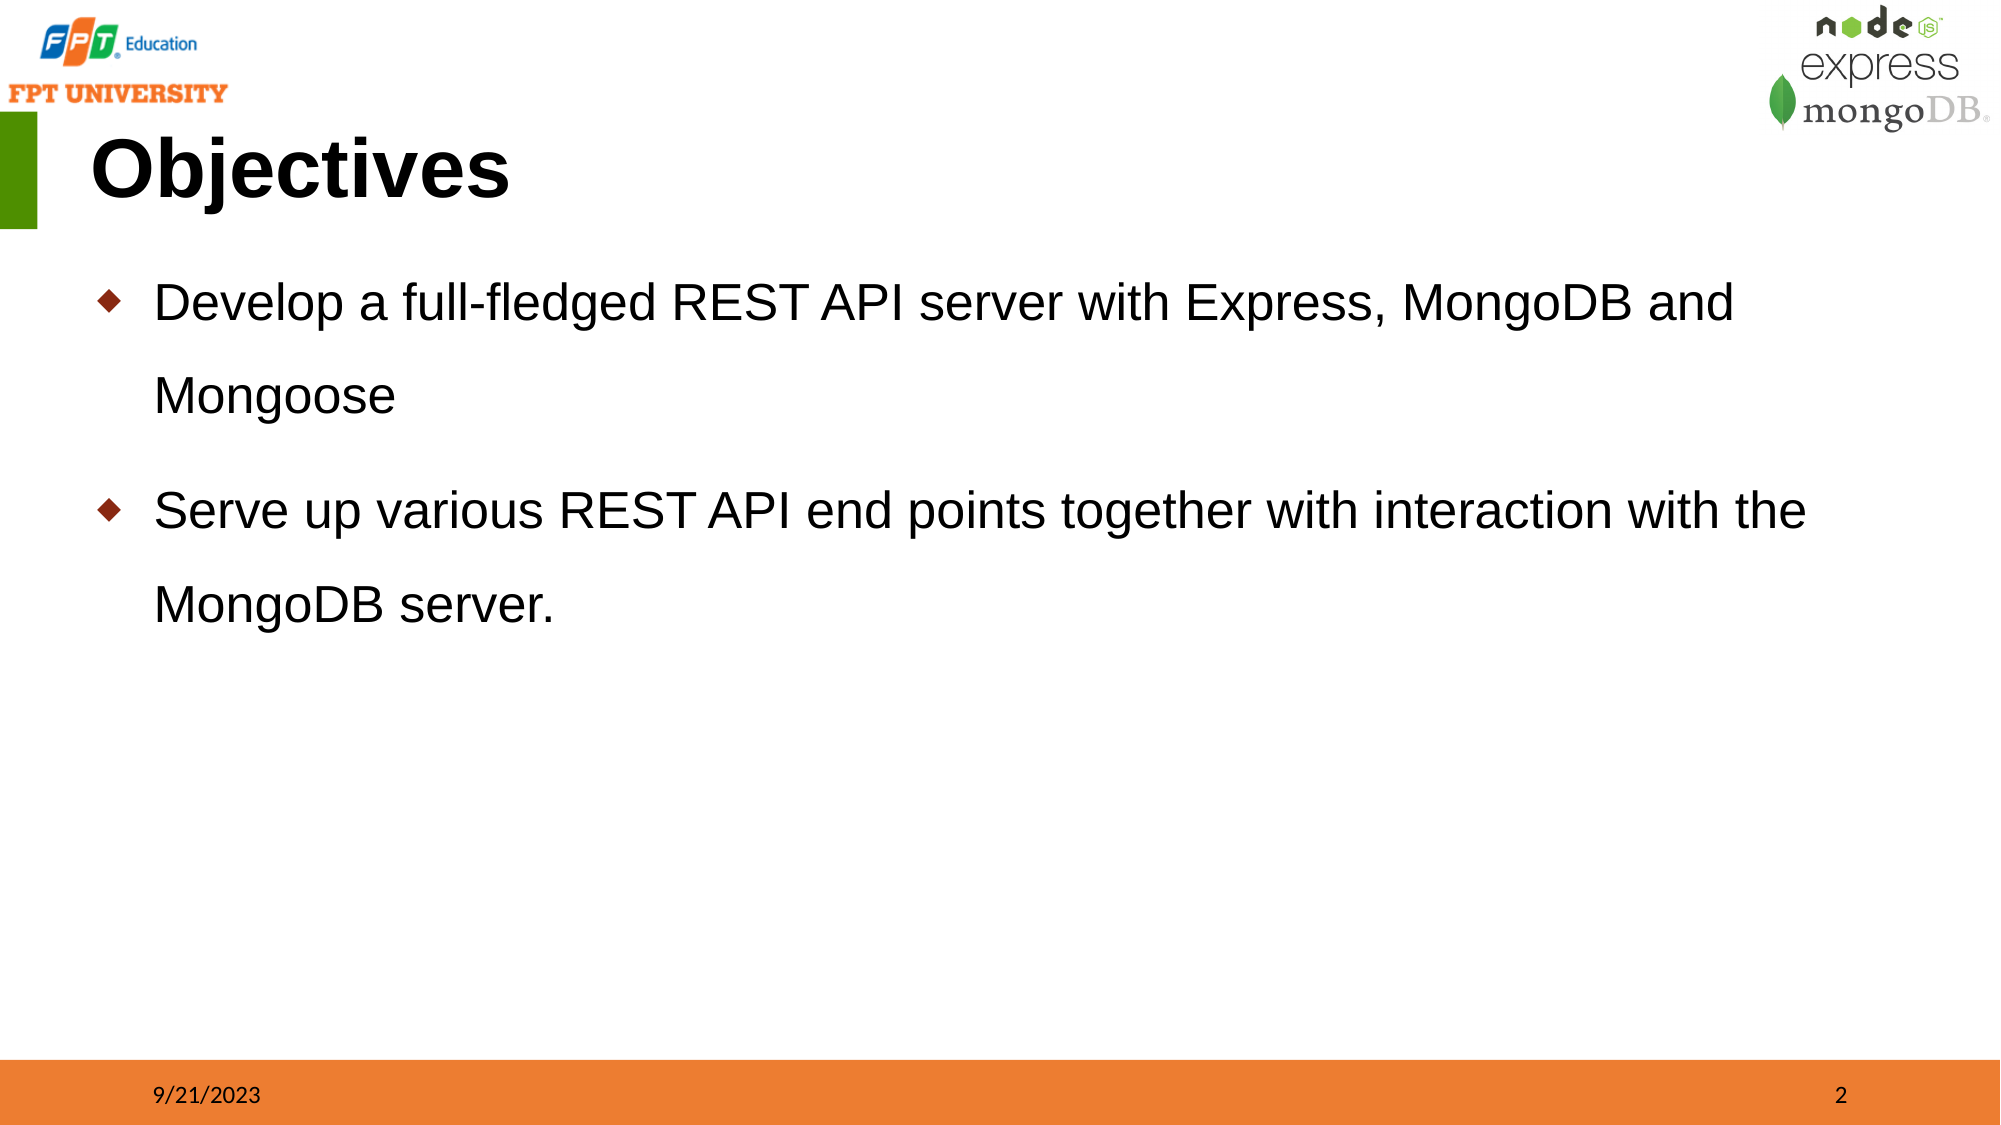

# Objectives
Develop a full-fledged REST API server with Express, MongoDB and Mongoose
Serve up various REST API end points together with interaction with the MongoDB server.
9/21/2023
2